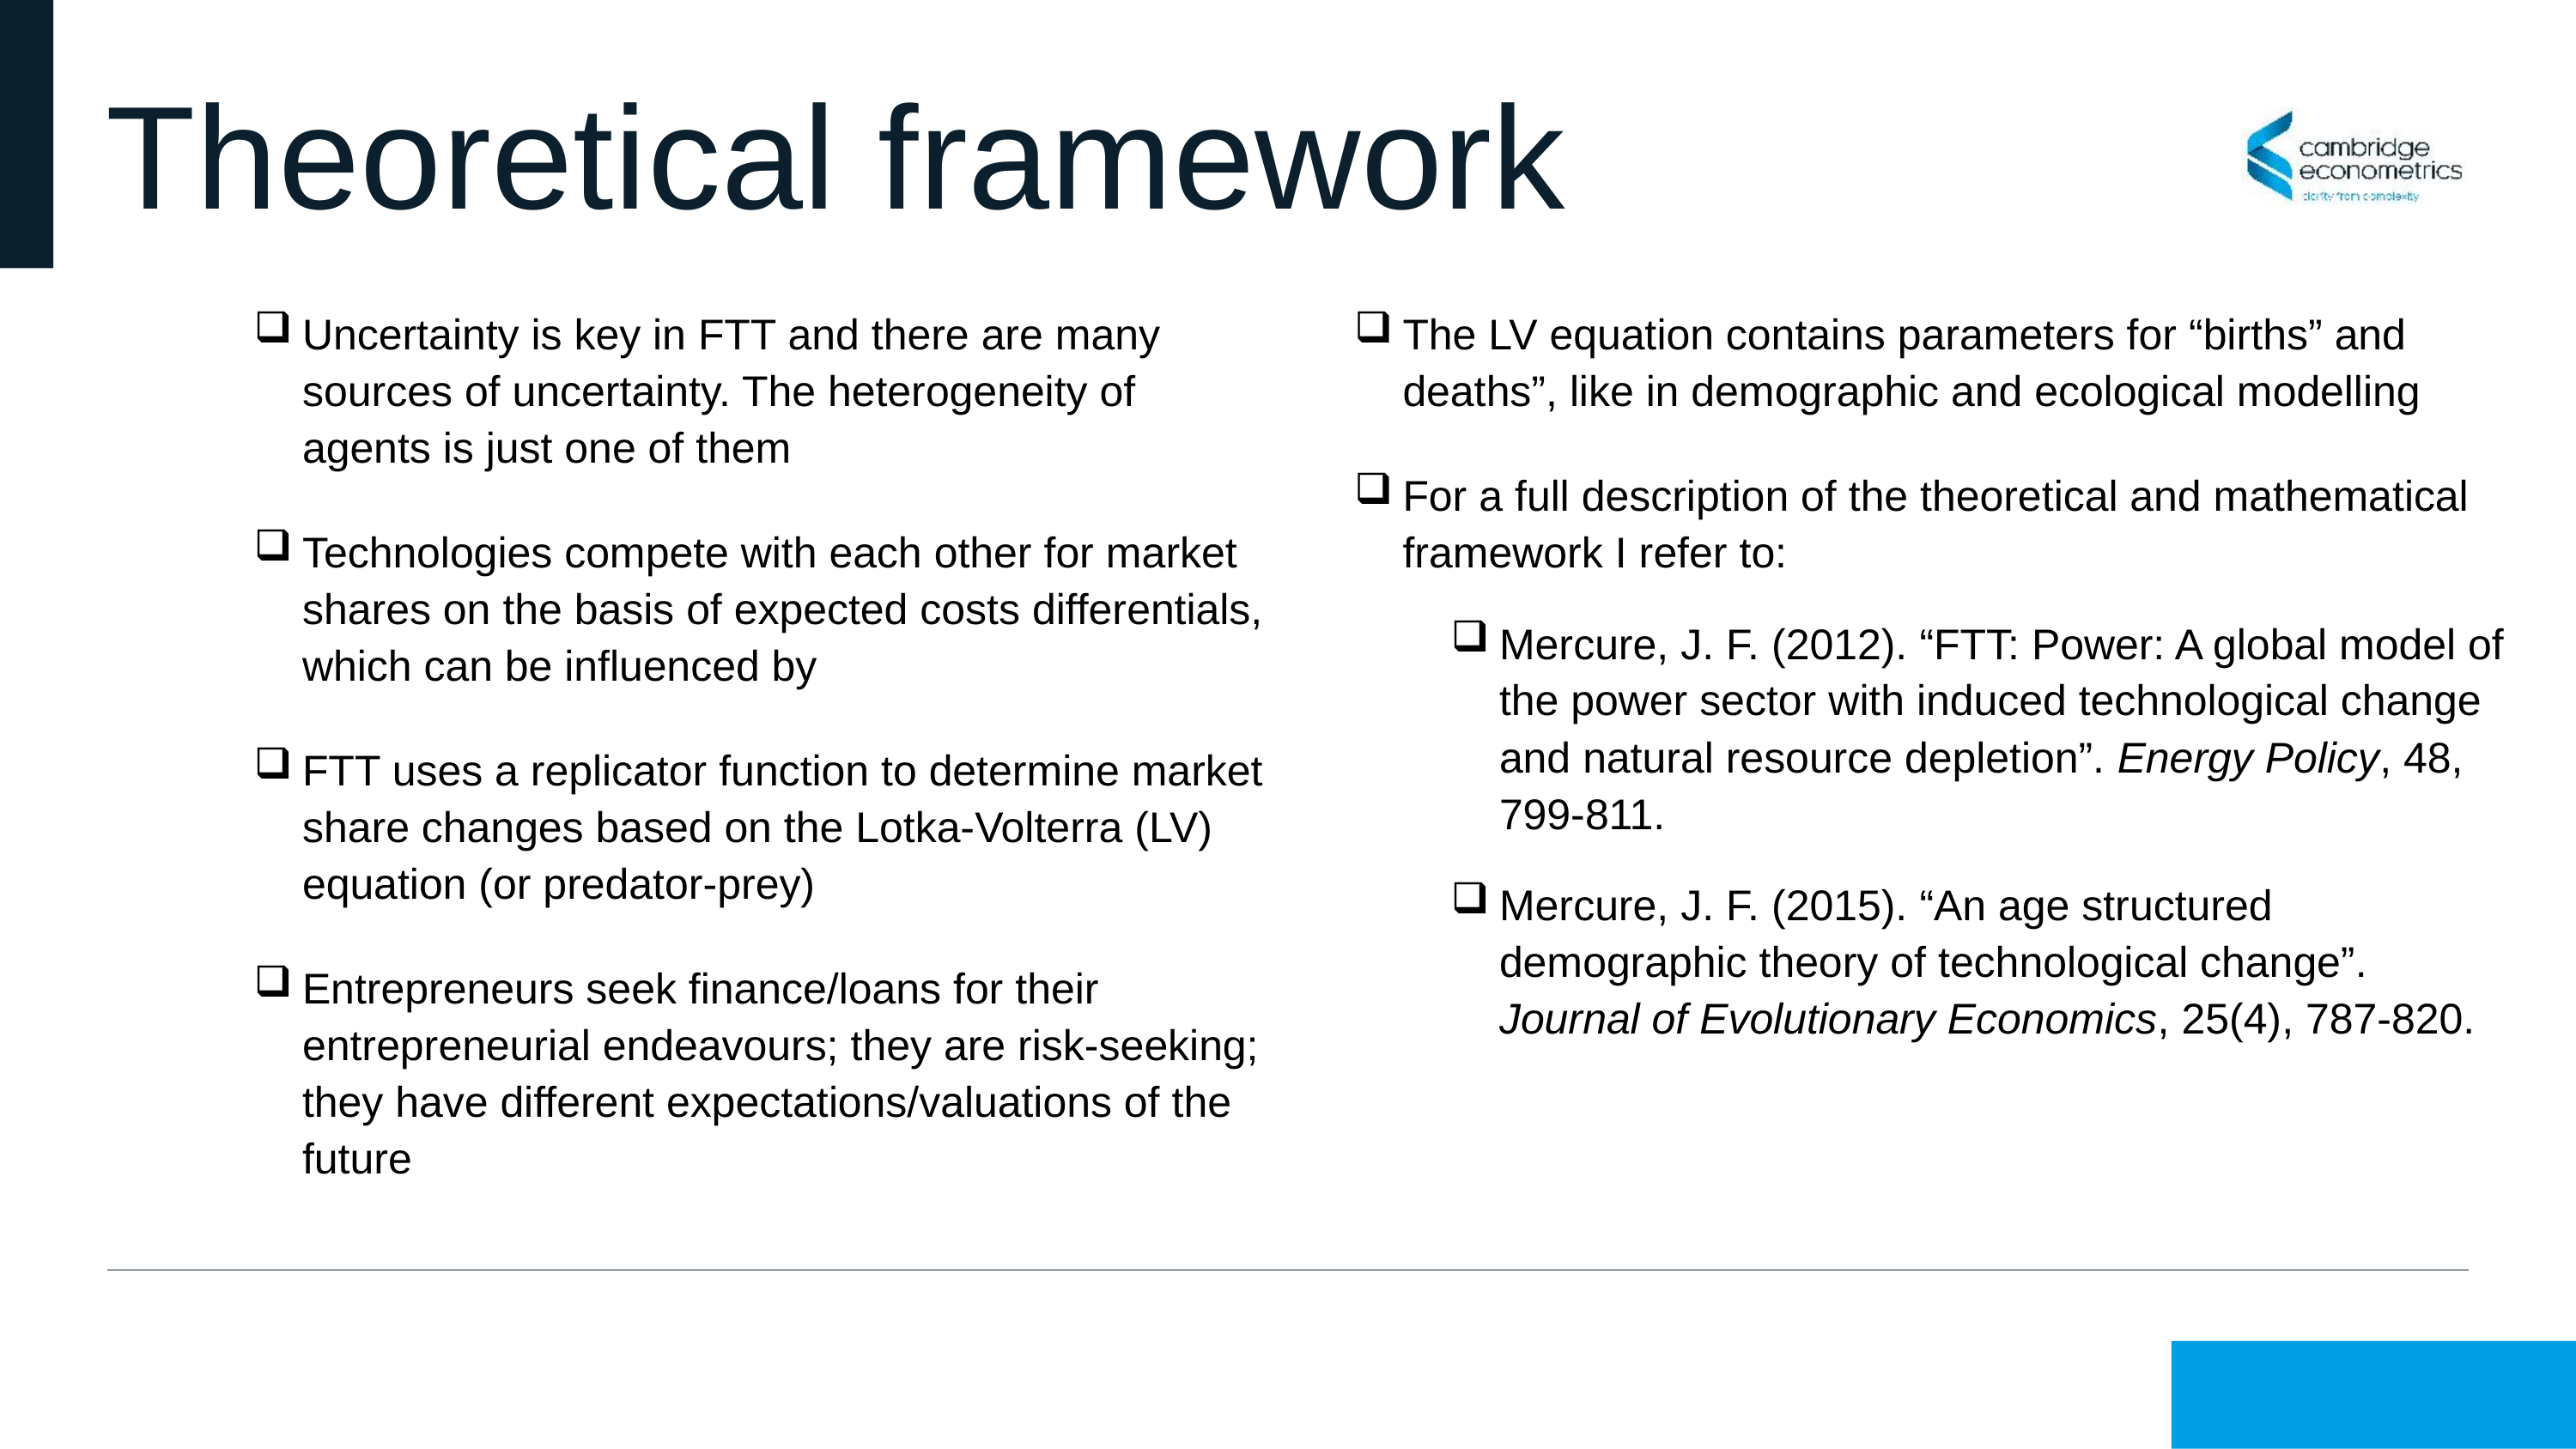

# Theoretical framework
Uncertainty is key in FTT and there are many sources of uncertainty. The heterogeneity of agents is just one of them
Technologies compete with each other for market shares on the basis of expected costs differentials, which can be influenced by
FTT uses a replicator function to determine market share changes based on the Lotka-Volterra (LV) equation (or predator-prey)
Entrepreneurs seek finance/loans for their entrepreneurial endeavours; they are risk-seeking; they have different expectations/valuations of the future

The LV equation contains parameters for “births” and deaths”, like in demographic and ecological modelling
For a full description of the theoretical and mathematical framework I refer to:
Mercure, J. F. (2012). “FTT: Power: A global model of the power sector with induced technological change and natural resource depletion”. Energy Policy, 48, 799-811.
Mercure, J. F. (2015). “An age structured demographic theory of technological change”. Journal of Evolutionary Economics, 25(4), 787-820.